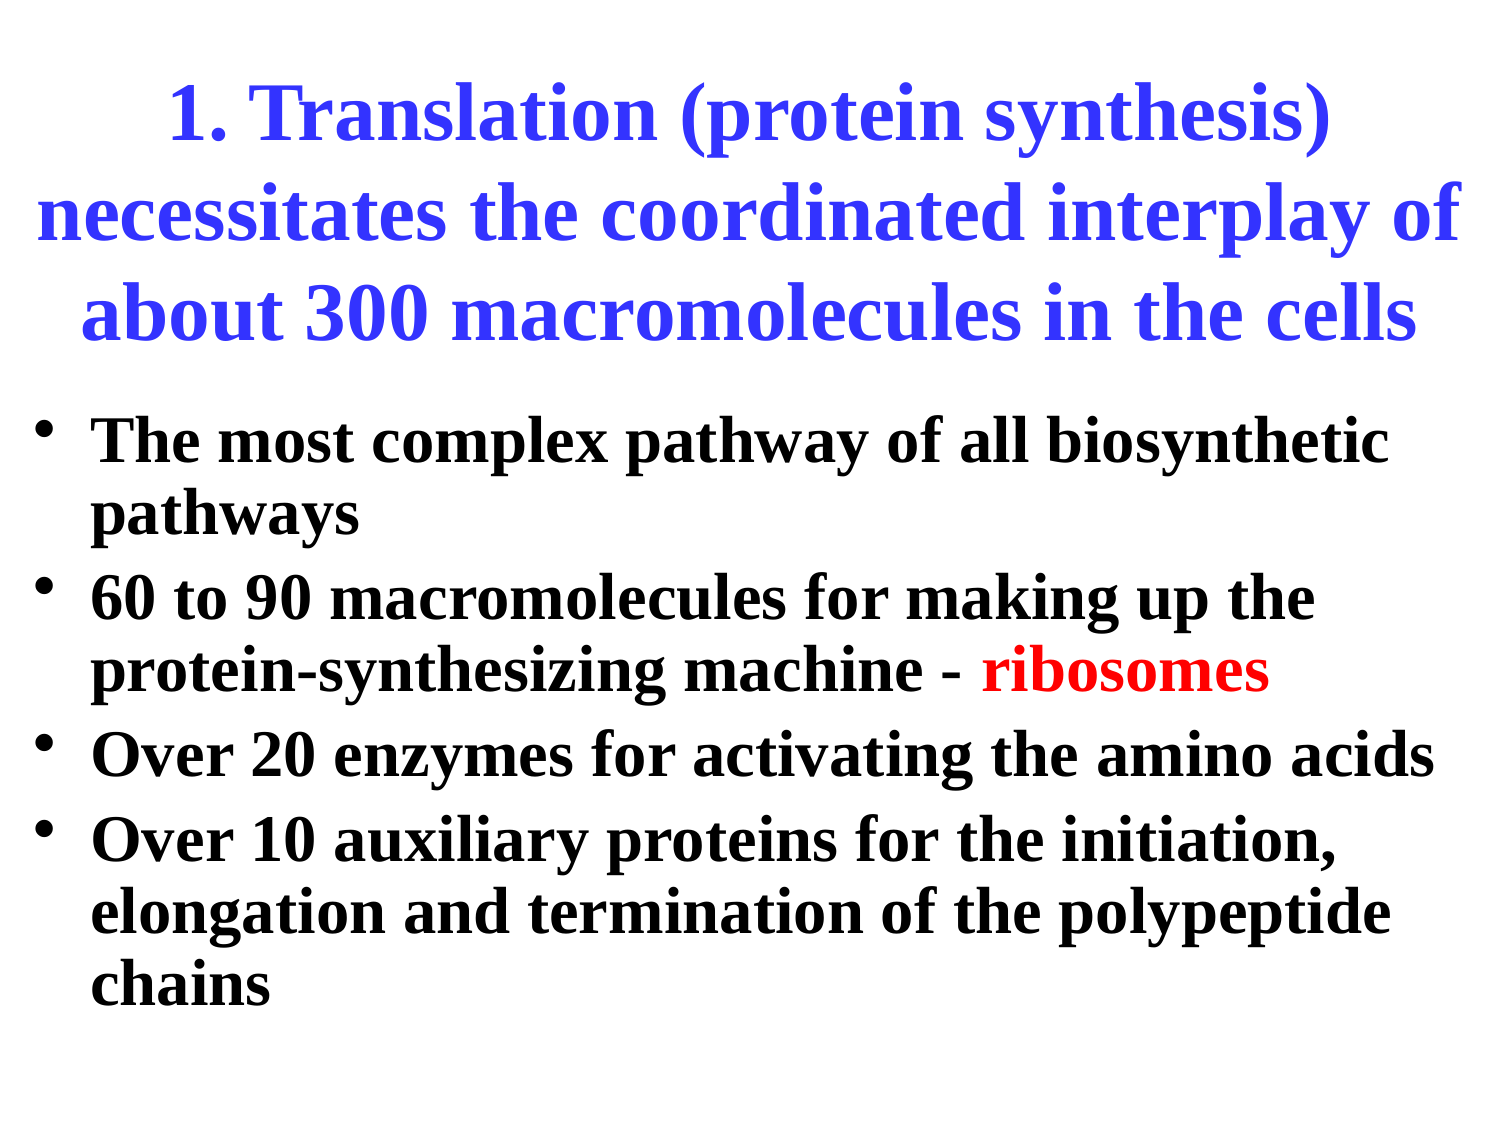

# 1. Translation (protein synthesis) necessitates the coordinated interplay of about 300 macromolecules in the cells
The most complex pathway of all biosynthetic pathways
60 to 90 macromolecules for making up the protein-synthesizing machine - ribosomes
Over 20 enzymes for activating the amino acids
Over 10 auxiliary proteins for the initiation, elongation and termination of the polypeptide chains